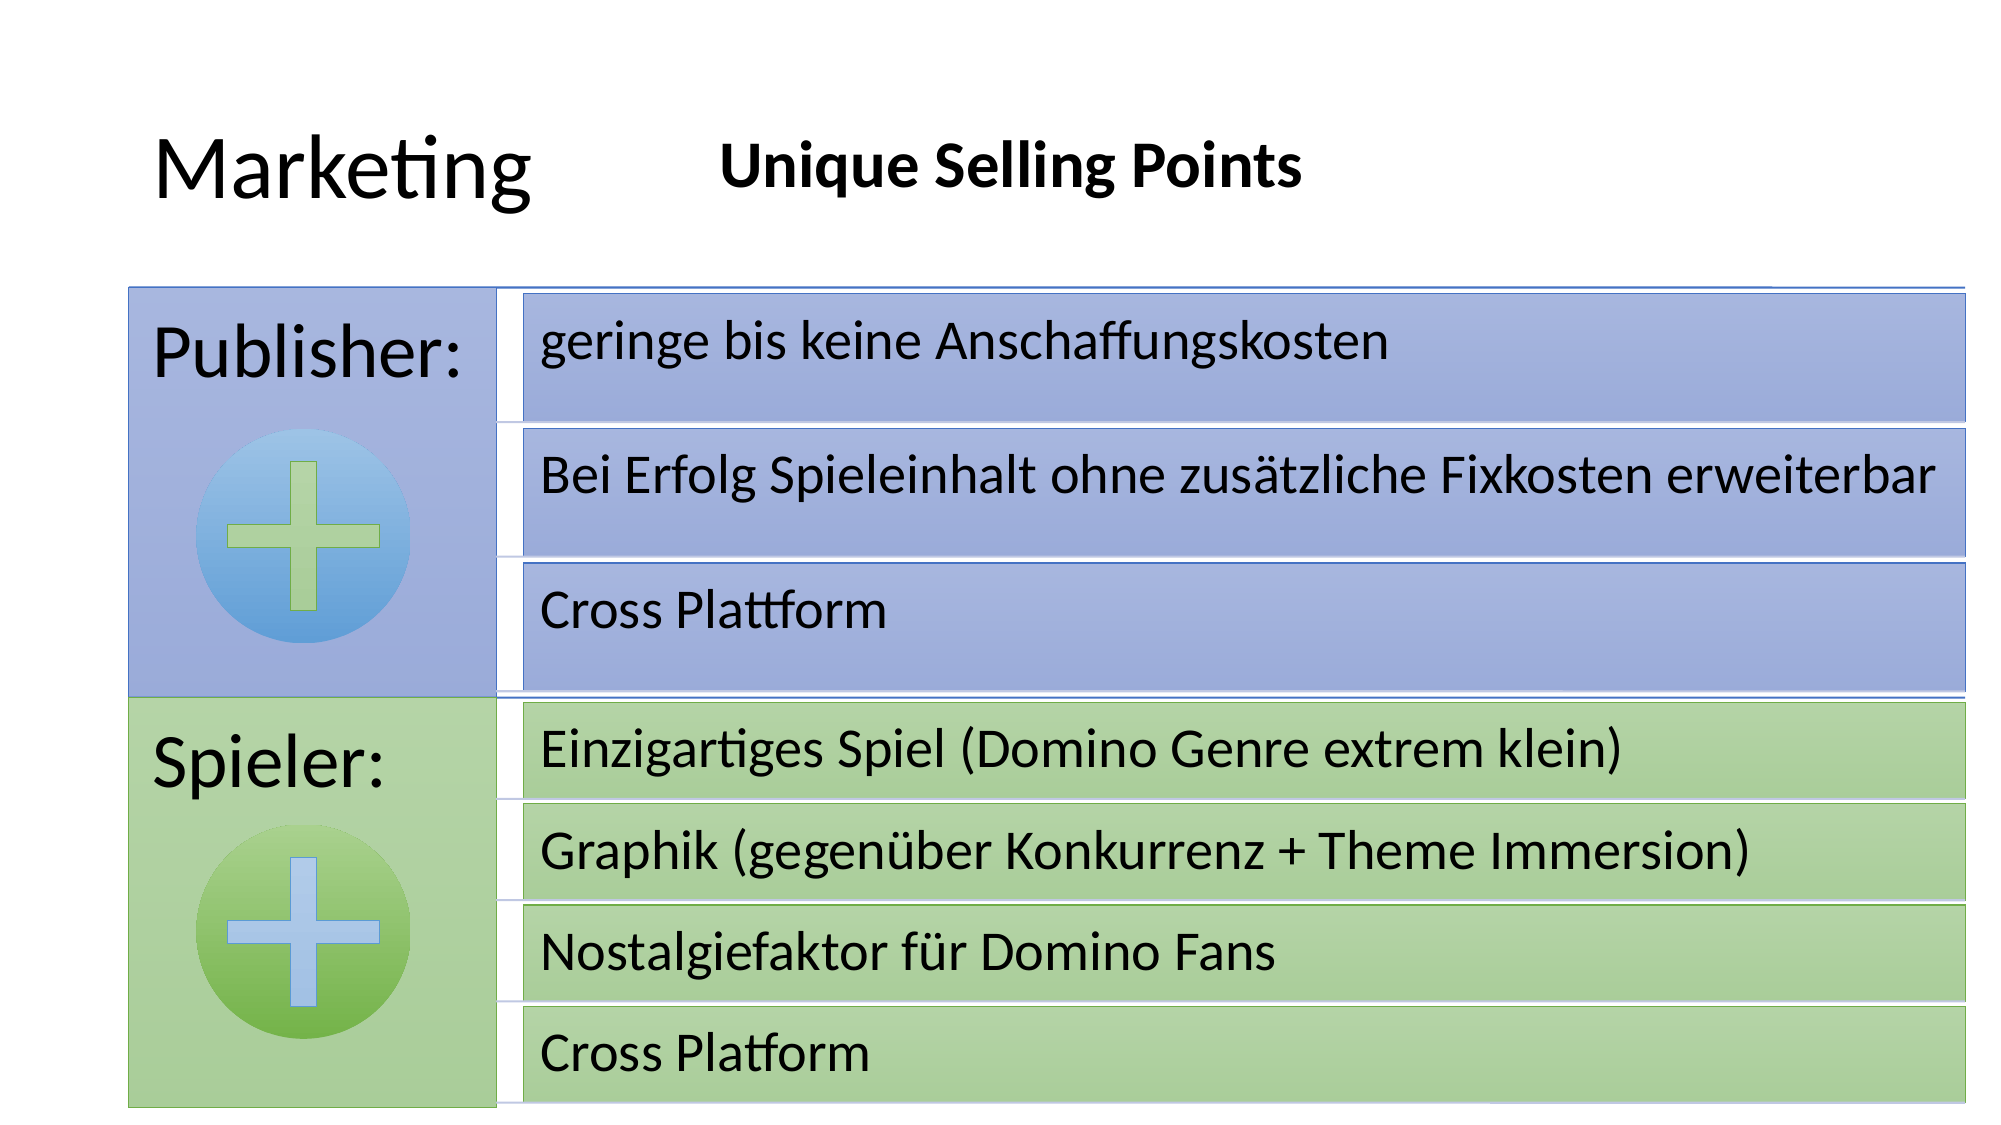

# Marketing
Unique Selling Points
Publisher:
geringe bis keine Anschaffungskosten
Bei Erfolg Spieleinhalt ohne zusätzliche Fixkosten erweiterbar
Cross Plattform
Spieler:
Einzigartiges Spiel (Domino Genre extrem klein)
Graphik (gegenüber Konkurrenz + Theme Immersion)
Nostalgiefaktor für Domino Fans
Cross Platform